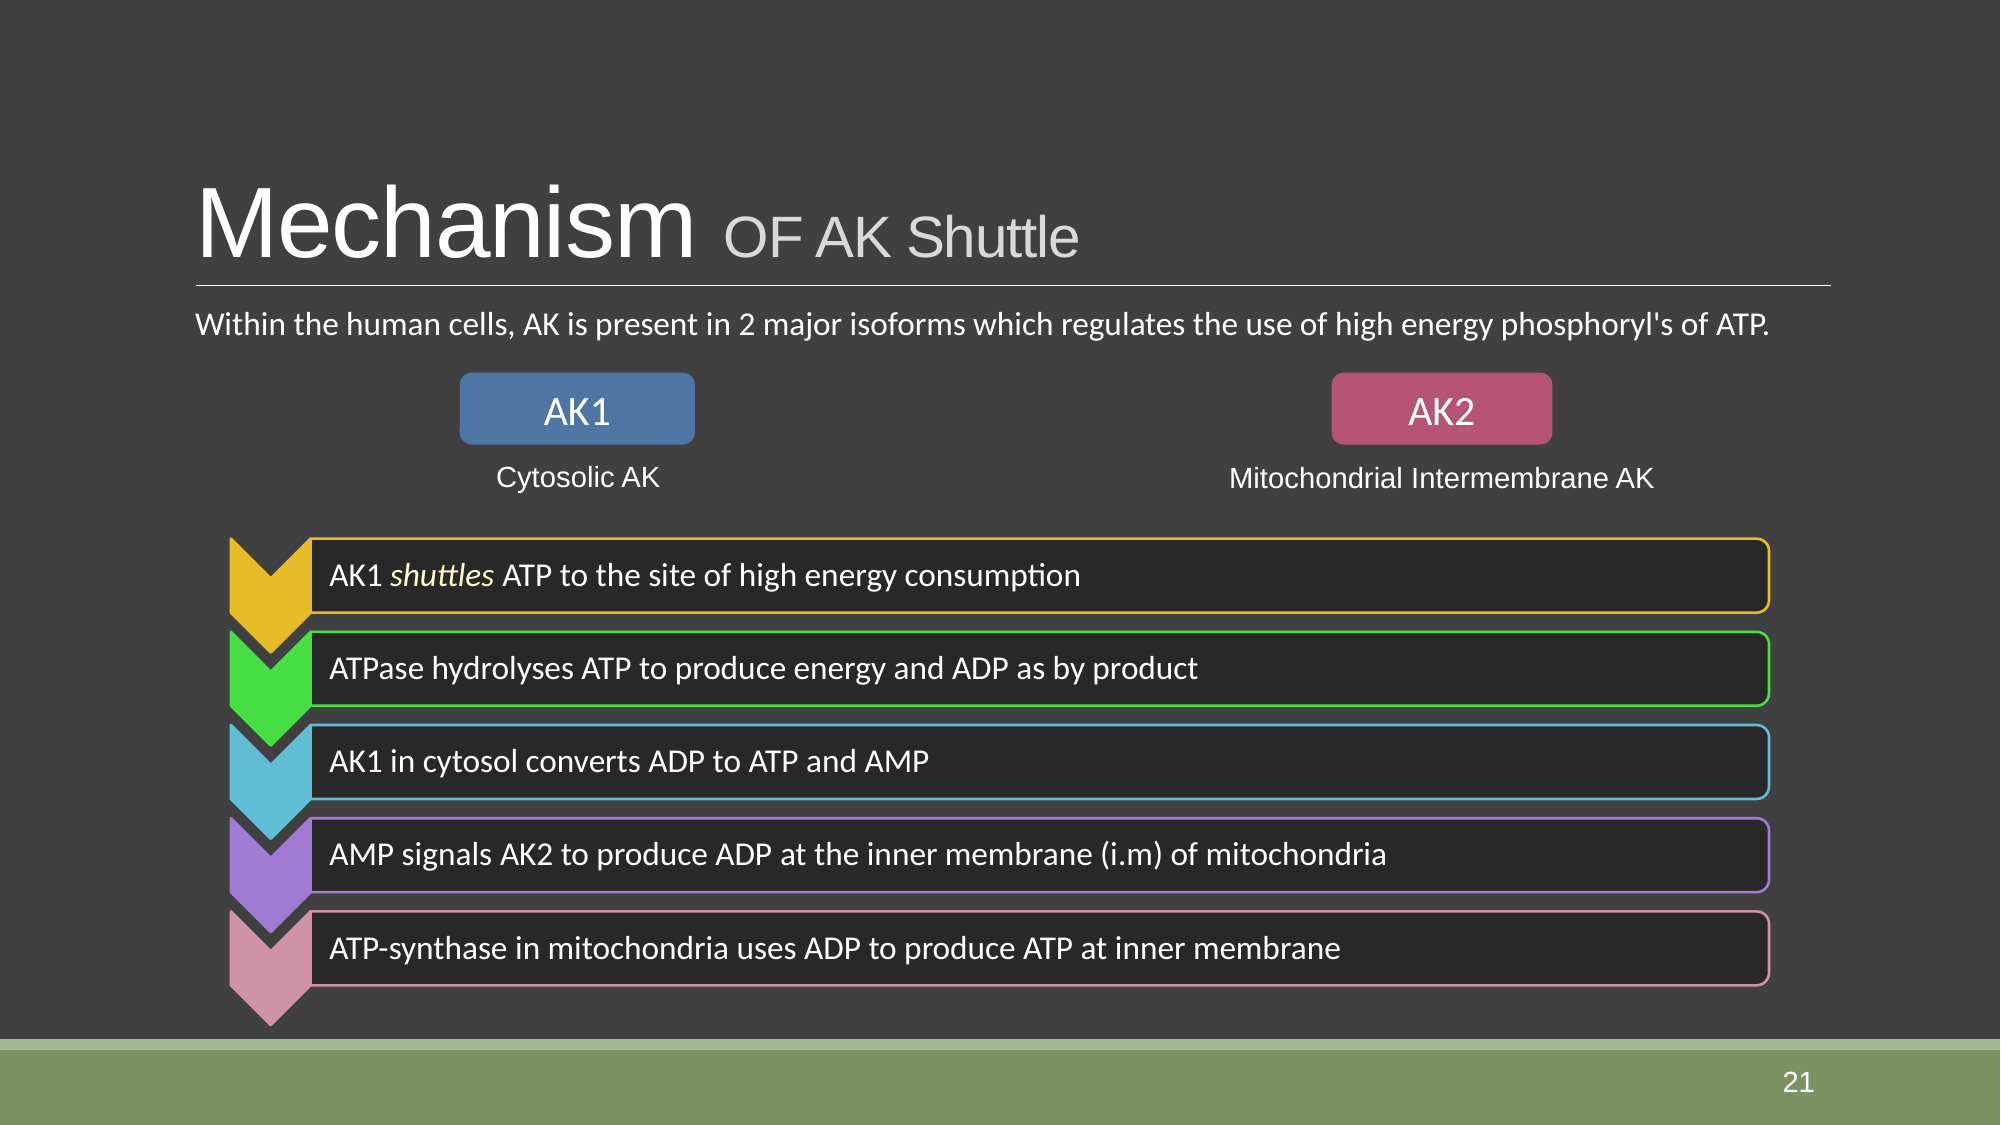

# Mechanism of AK Shuttle
Within the human cells, AK is present in 2 major isoforms which regulates the use of high energy phosphoryl's of ATP.
AK1
Cytosolic AK
AK2
Mitochondrial Intermembrane AK

AK1 shuttles ATP to the site of high energy consumption

ATPase hydrolyses ATP to produce energy and ADP as by product

AK1 in cytosol converts ADP to ATP and AMP

AMP signals AK2 to produce ADP at the inner membrane (i.m) of mitochondria

ATP-synthase in mitochondria uses ADP to produce ATP at inner membrane
21